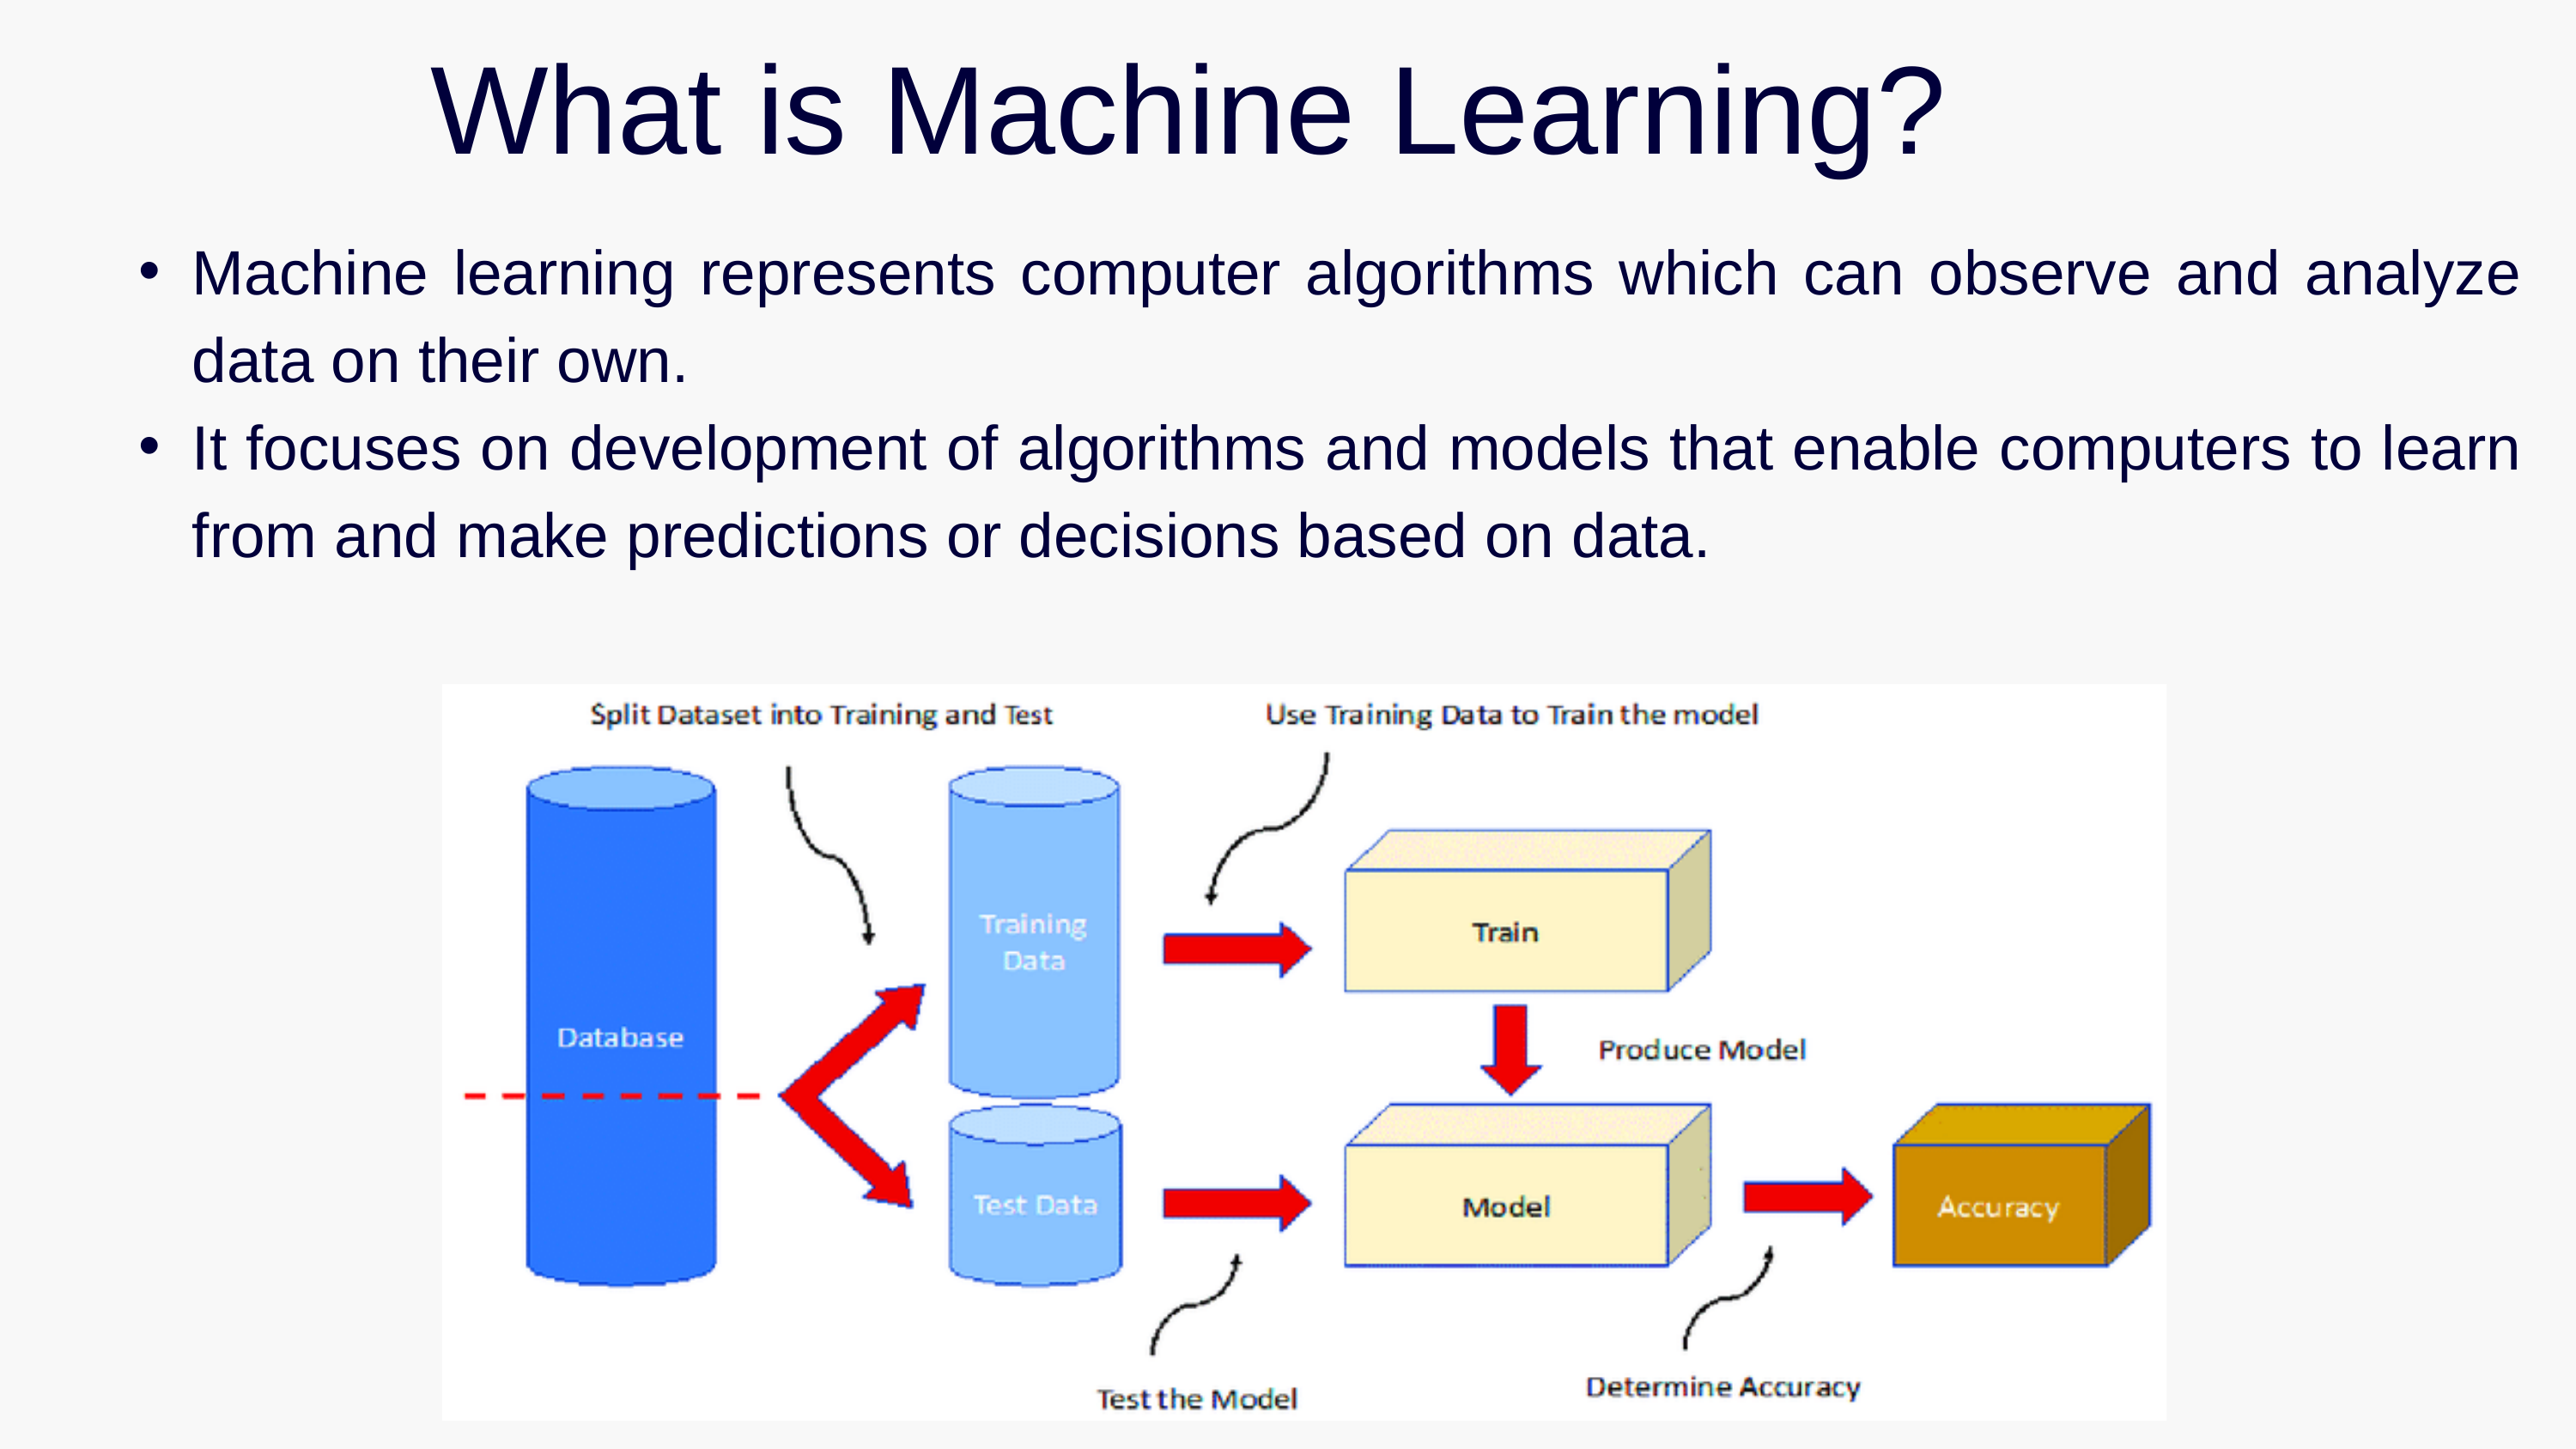

What is Machine Learning?
Machine learning represents computer algorithms which can observe and analyze data on their own.
It focuses on development of algorithms and models that enable computers to learn from and make predictions or decisions based on data.